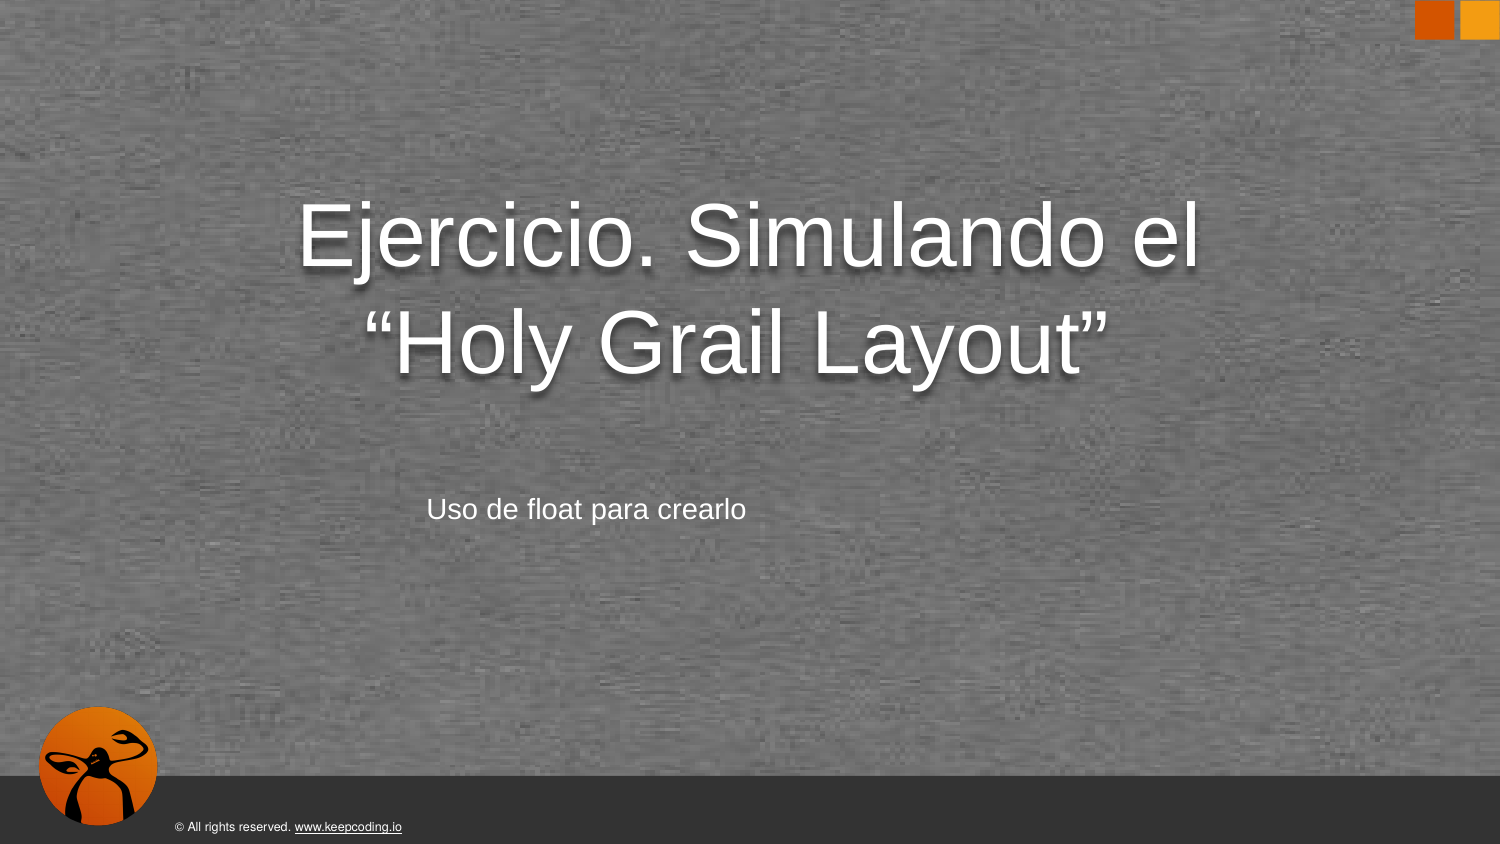

# Ejercicio. Simulando el
“Holy Grail Layout”
Uso de float para crearlo